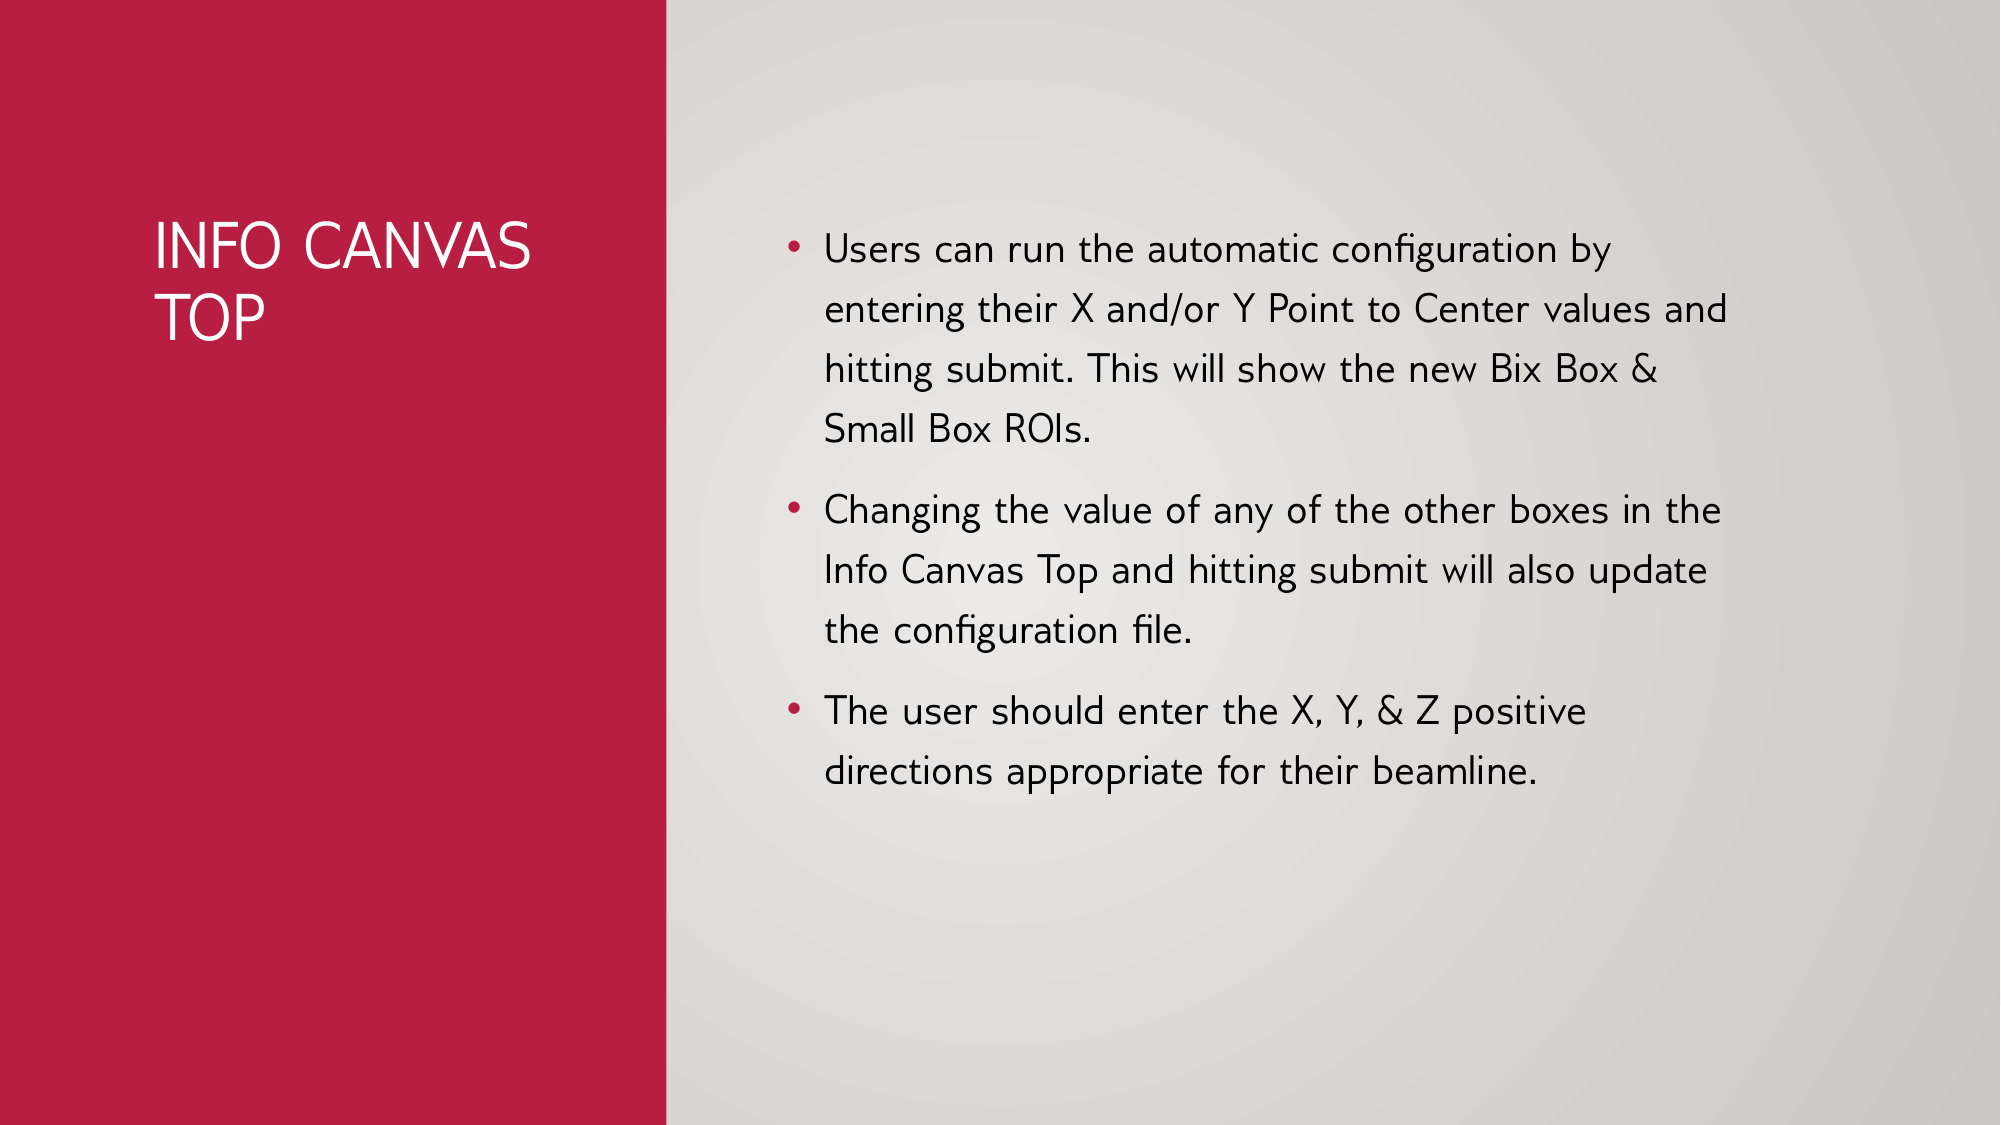

# Info Canvas Top
Users can run the automatic configuration by entering their X and/or Y Point to Center values and hitting submit. This will show the new Bix Box & Small Box ROIs.
Changing the value of any of the other boxes in the Info Canvas Top and hitting submit will also update the configuration file.
The user should enter the X, Y, & Z positive directions appropriate for their beamline.